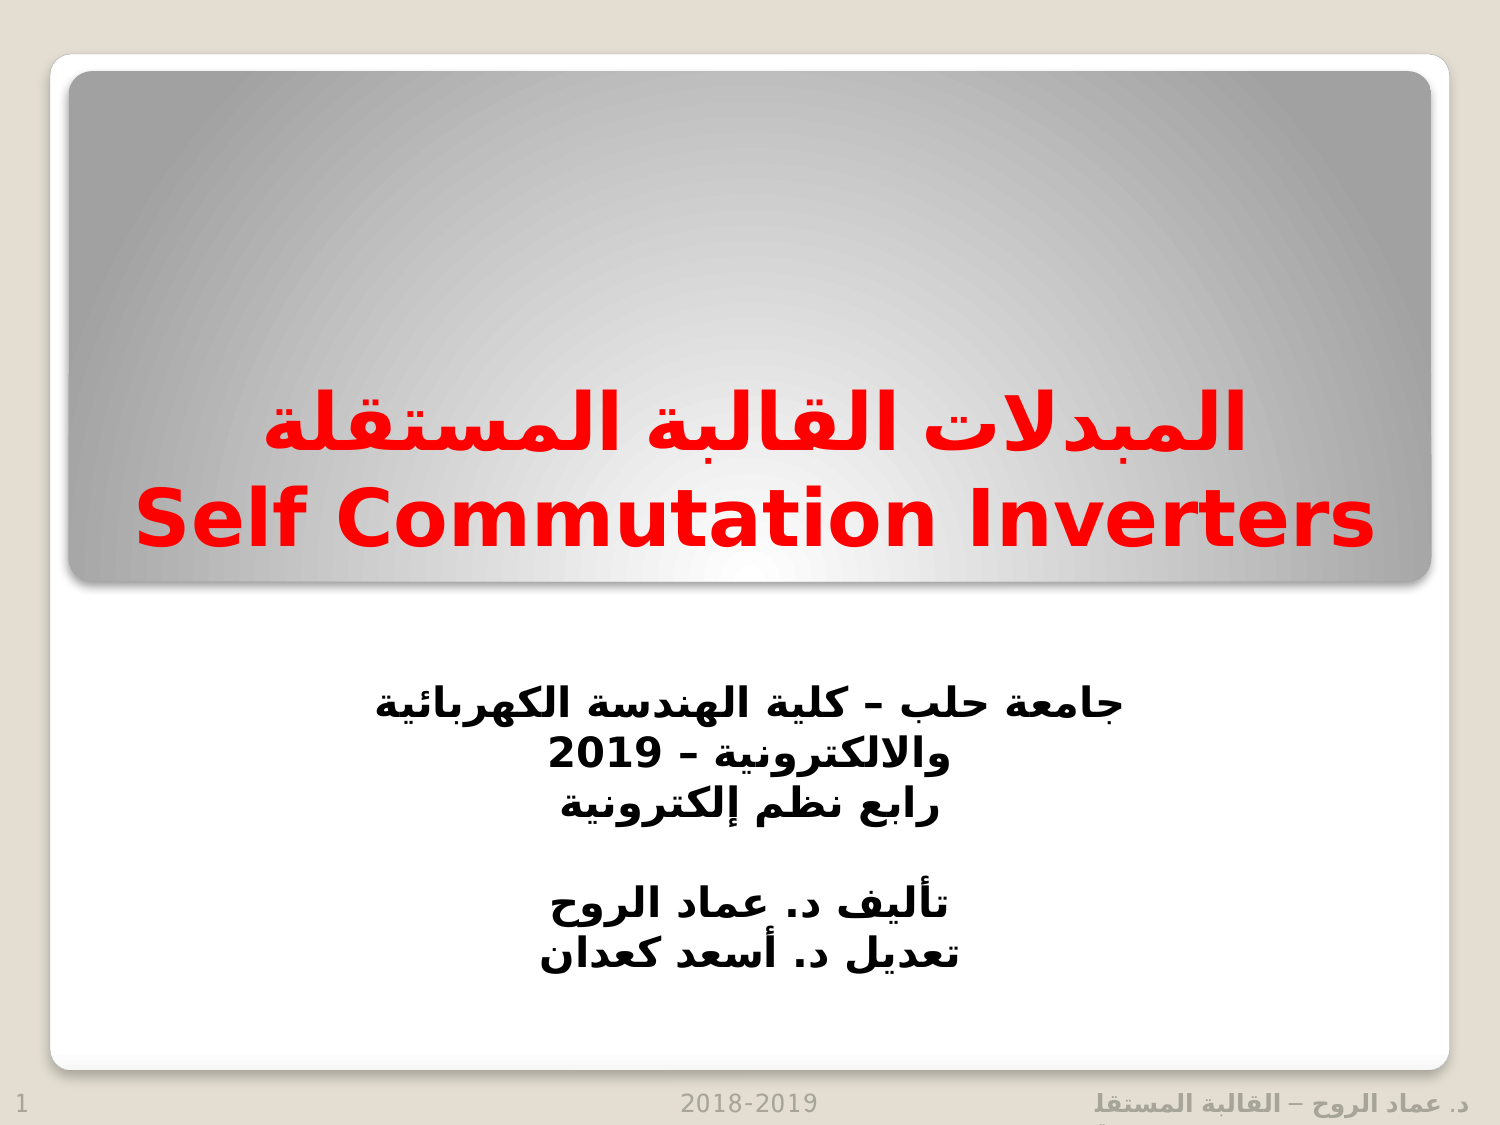

# المبدلات القالبة المستقلة Self Commutation Inverters
جامعة حلب – كلية الهندسة الكهربائية والالكترونية – 2019
رابع نظم إلكترونية

تأليف د. عماد الروح
تعديل د. أسعد كعدان
1
2018-2019
د. عماد الروح – القالبة المستقلة